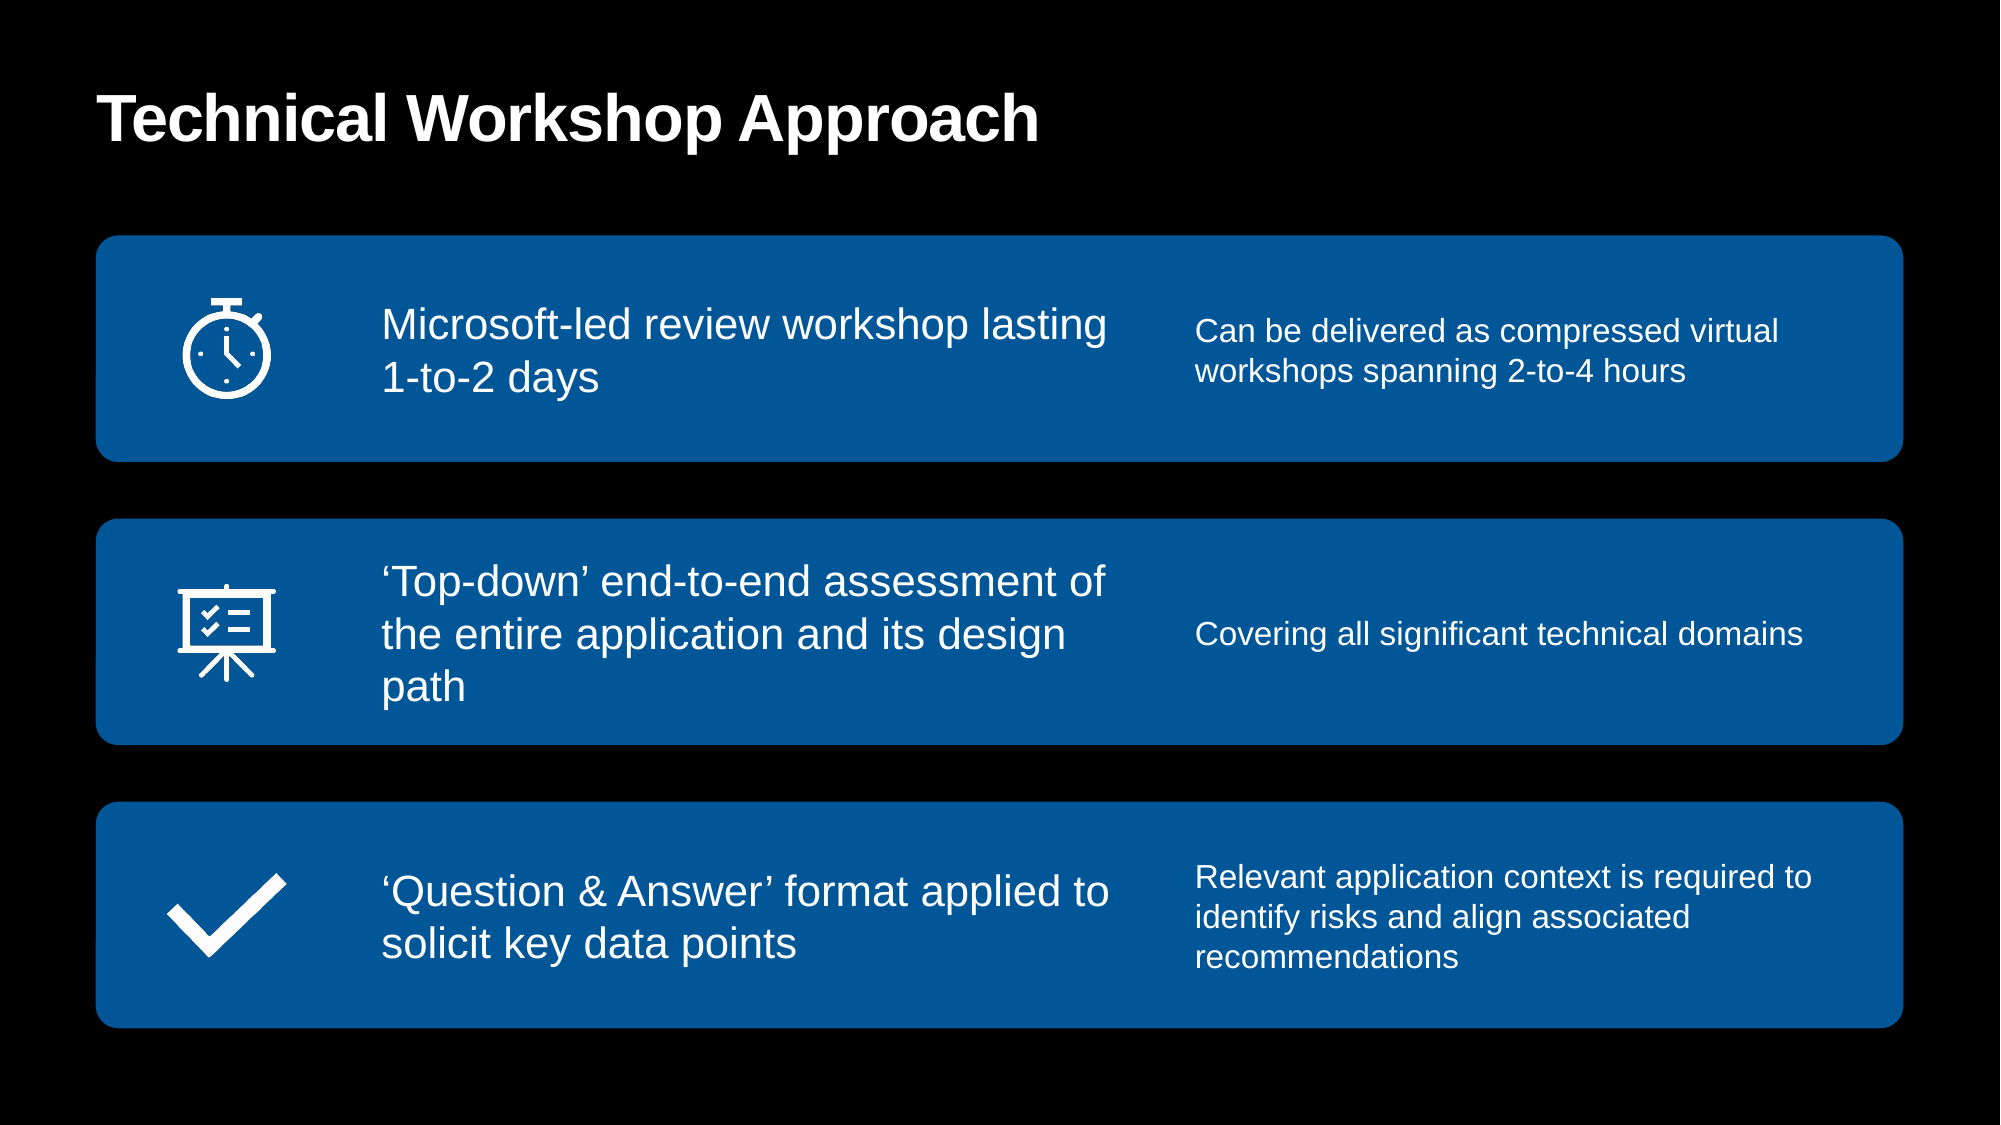

# Technical Workshop Approach

Microsoft-led review workshop lasting 1-to-2 days
Can be delivered as compressed virtual workshops spanning 2-to-4 hours

‘Top-down’ end-to-end assessment of the entire application and its design path
Covering all significant technical domains

‘Question & Answer’ format applied to solicit key data points
Relevant application context is required to identify risks and align associated recommendations